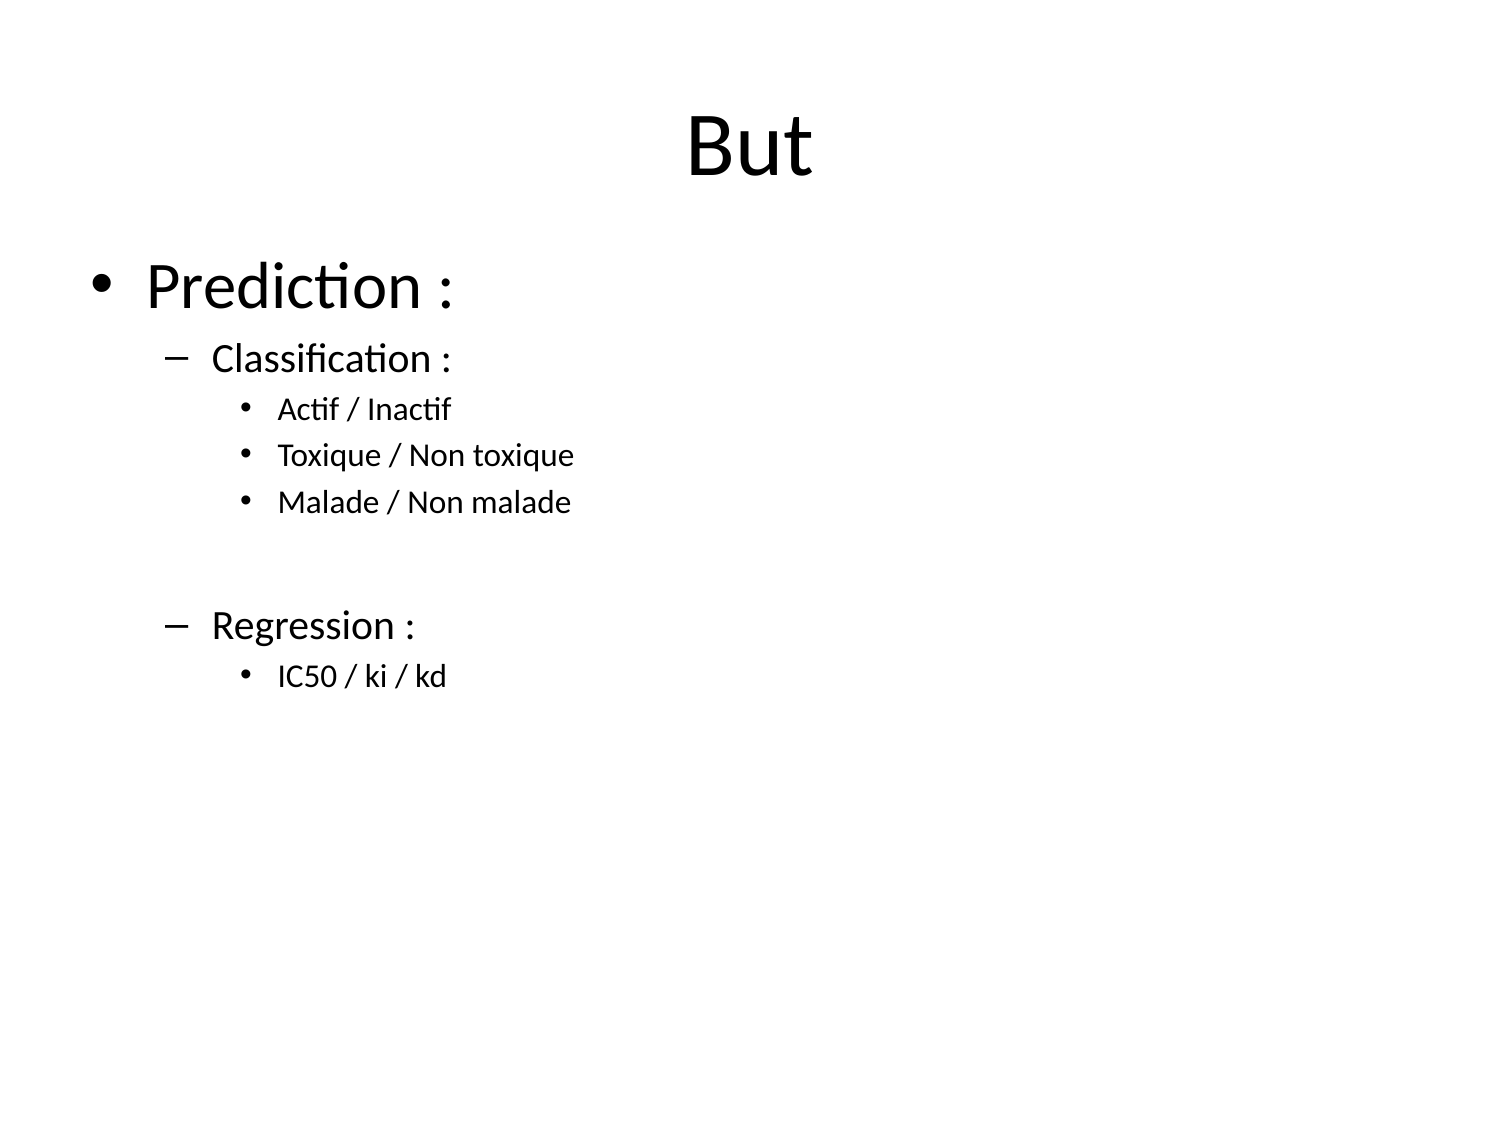

# But
Prediction :
Classification :
Actif / Inactif
Toxique / Non toxique
Malade / Non malade

Regression :
IC50 / ki / kd